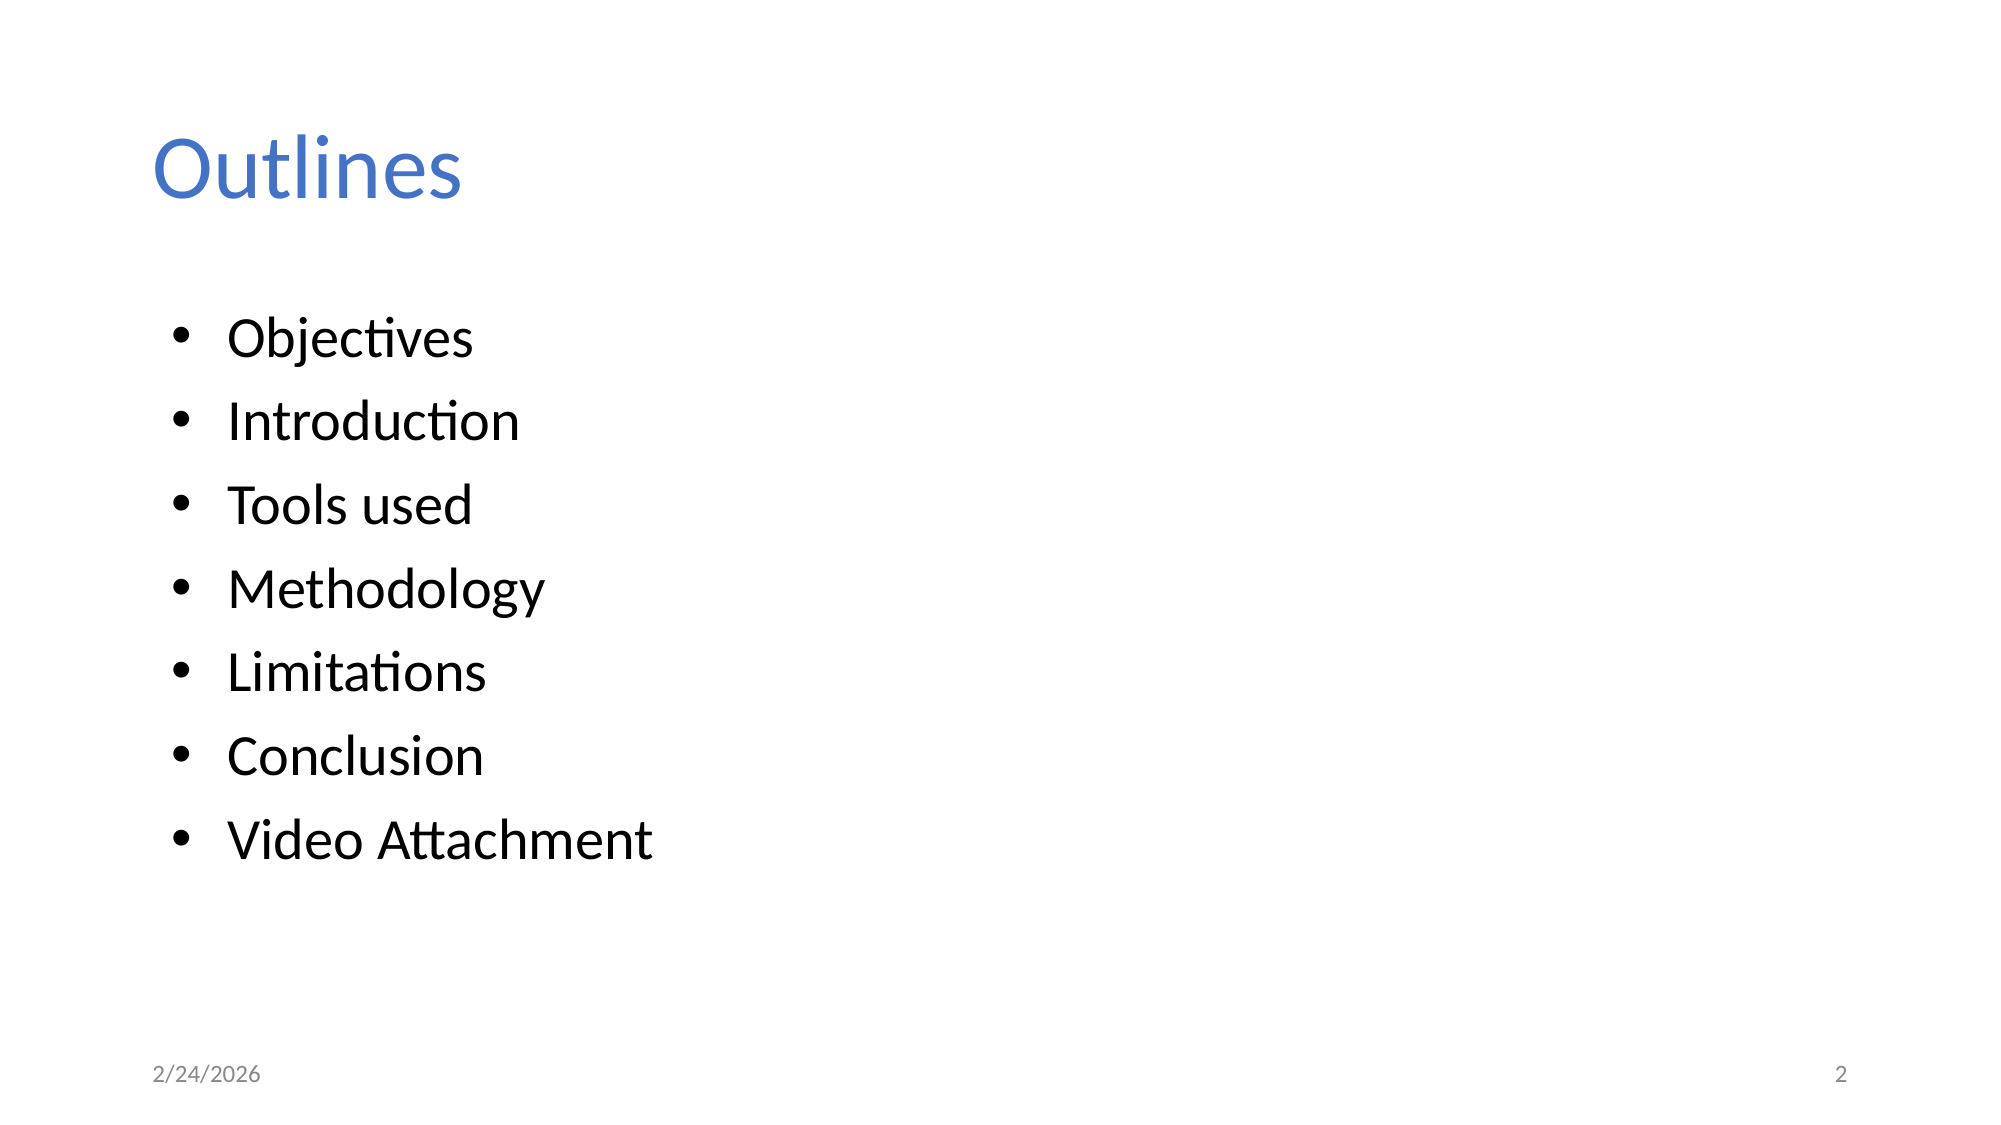

# Outlines
Objectives
Introduction
Tools used
Methodology
Limitations
Conclusion
Video Attachment
2/24/2026
2